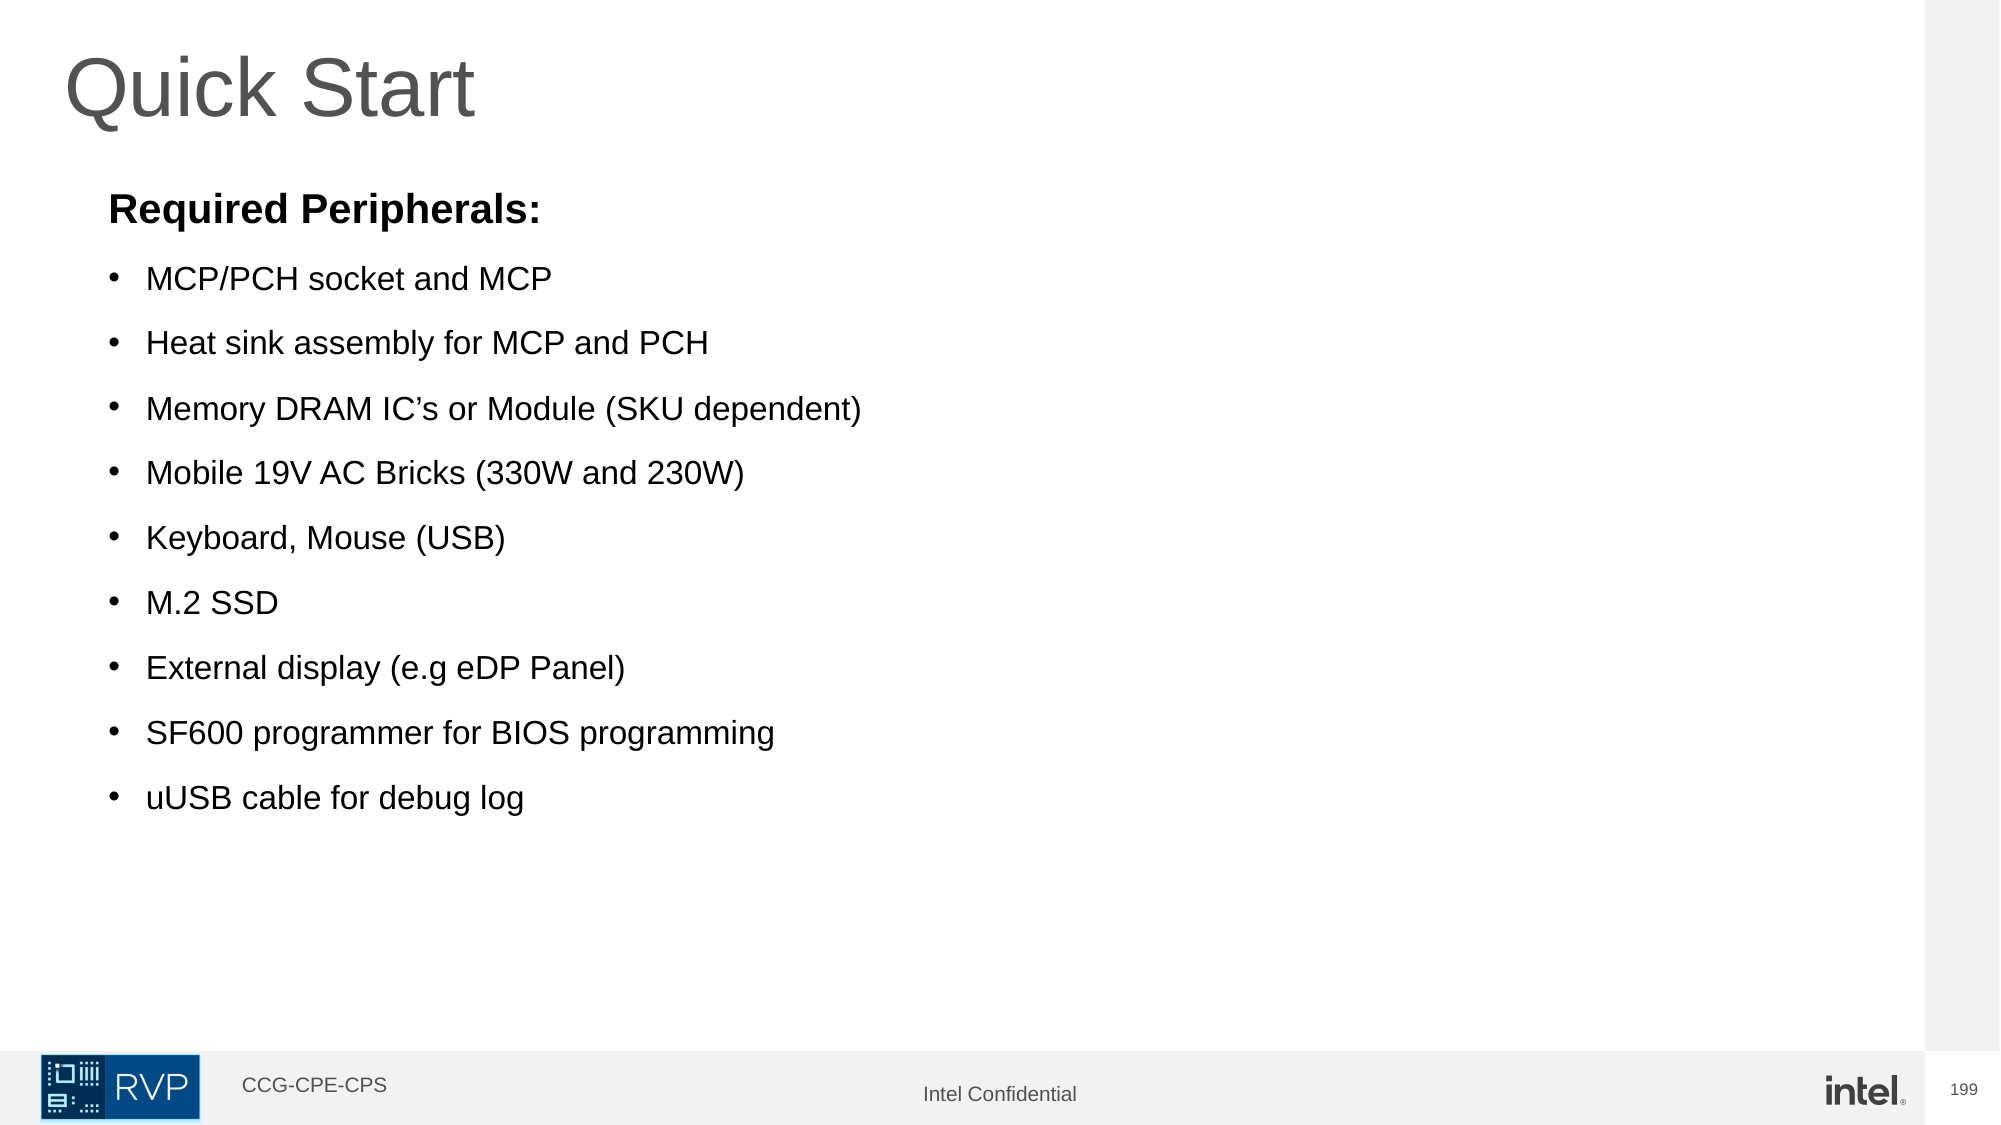

Quick Start
Required Peripherals:
MCP/PCH socket and MCP
Heat sink assembly for MCP and PCH
Memory DRAM IC’s or Module (SKU dependent)
Mobile 19V AC Bricks (330W and 230W)
Keyboard, Mouse (USB)
M.2 SSD
External display (e.g eDP Panel)
SF600 programmer for BIOS programming
uUSB cable for debug log